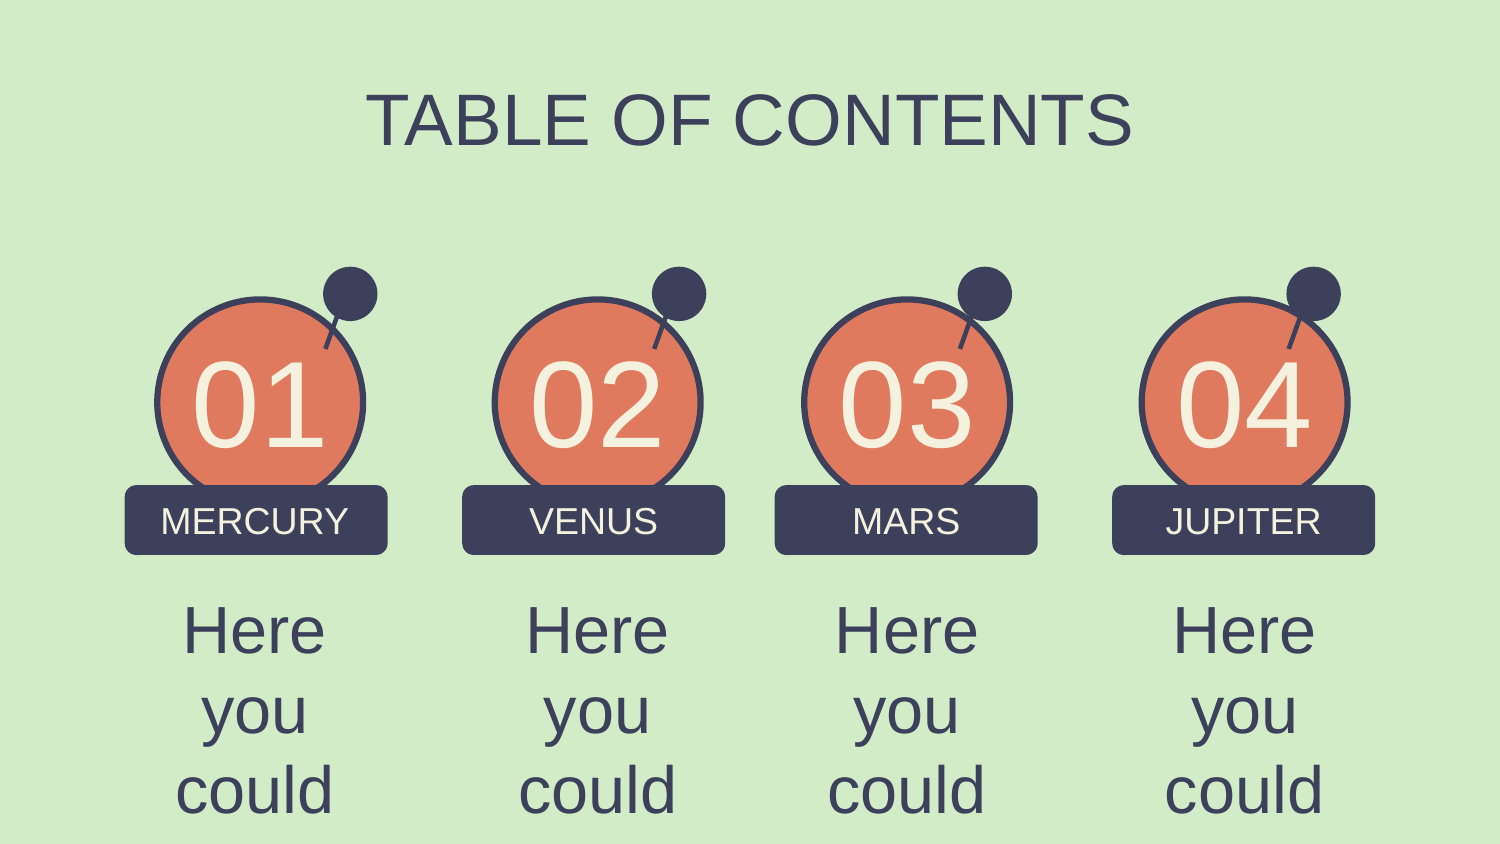

# TABLE OF CONTENTS

01
02
03
04

JUPITER
MARS
MERCURY
VENUS
Here you could describe the topic of the section
Here you could describe the topic of the section
Here you could describe the topic of the section
Here you could describe the topic of the section